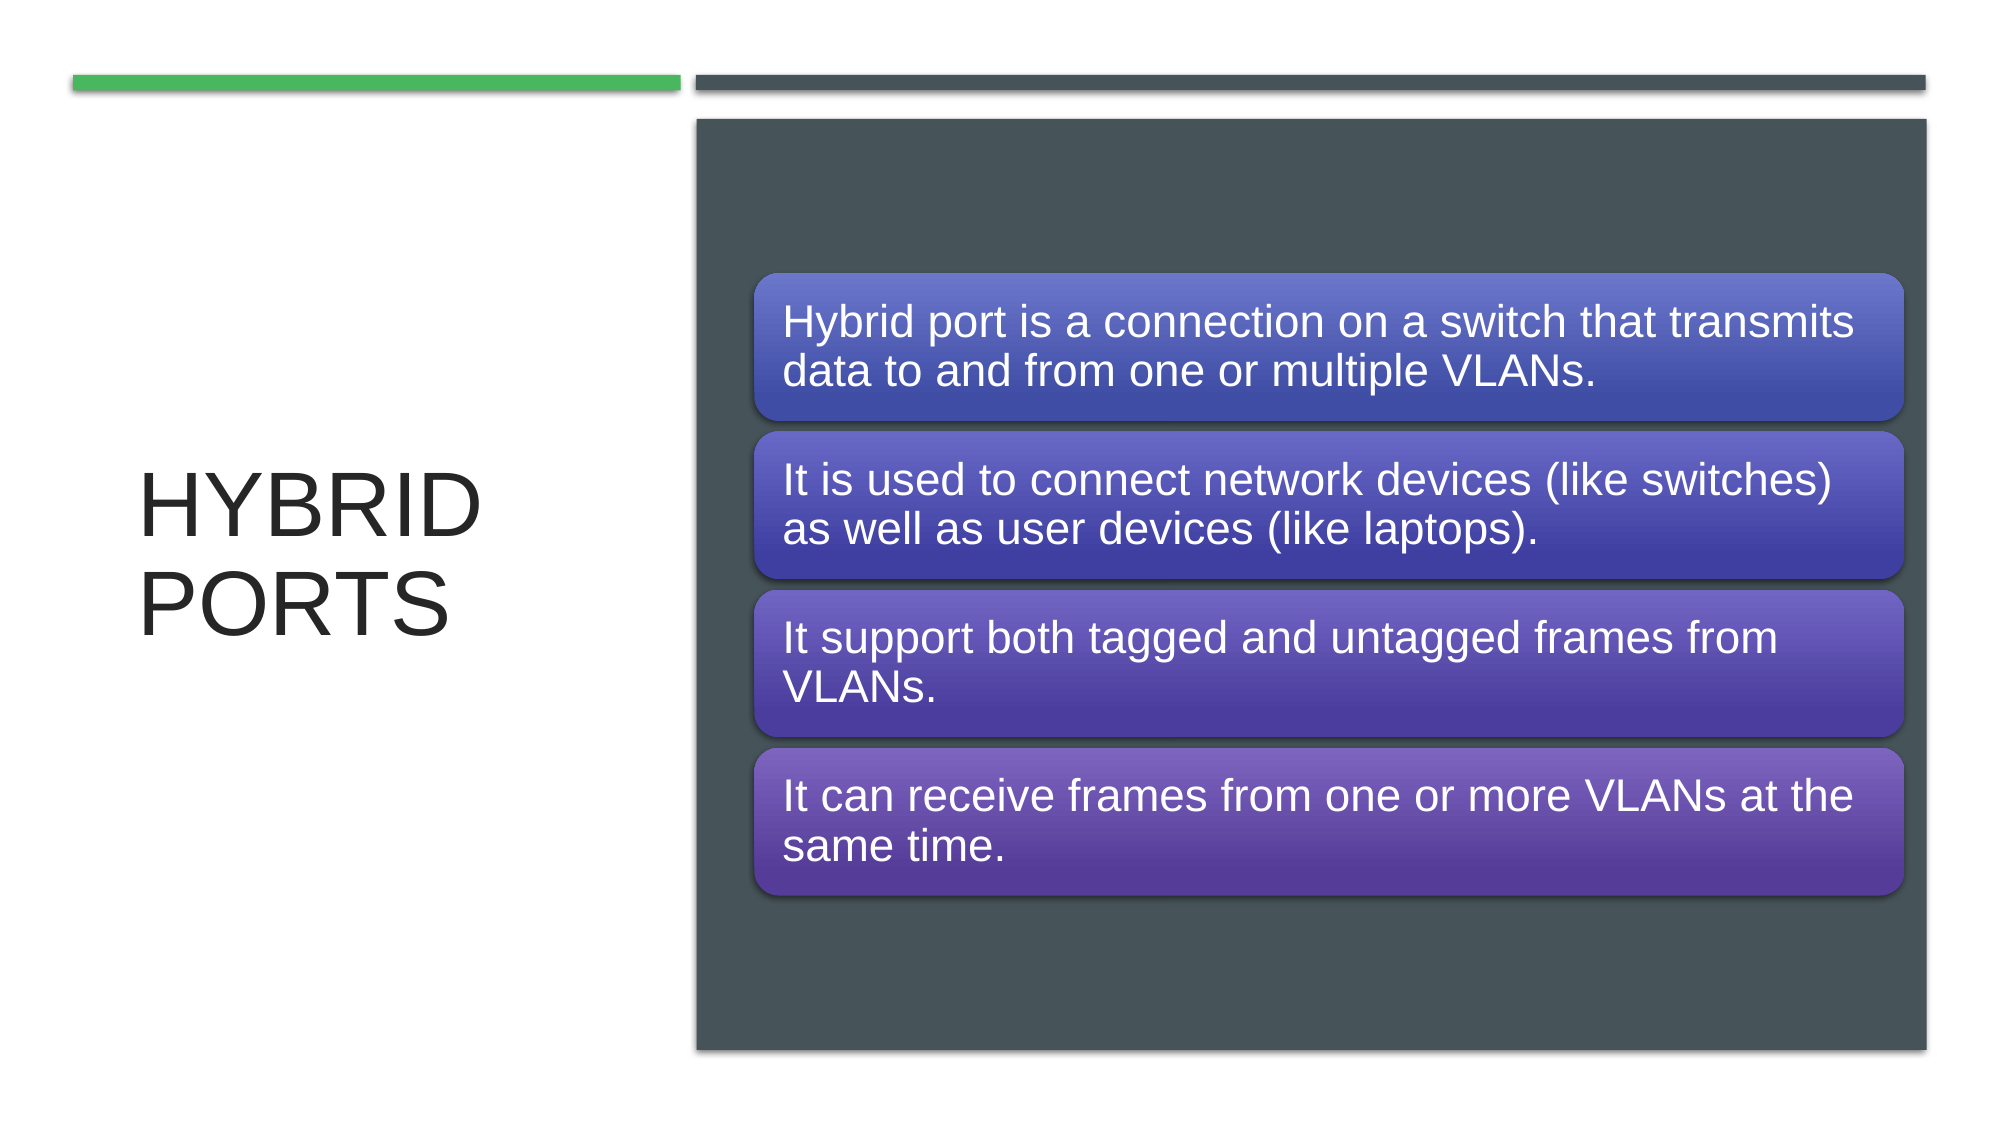

# Hybrid ports
Hybrid port is a connection on a switch that transmits data to and from one or multiple VLANs.
It is used to connect network devices (like switches) as well as user devices (like laptops).
It support both tagged and untagged frames from VLANs.
It can receive frames from one or more VLANs at the same time.